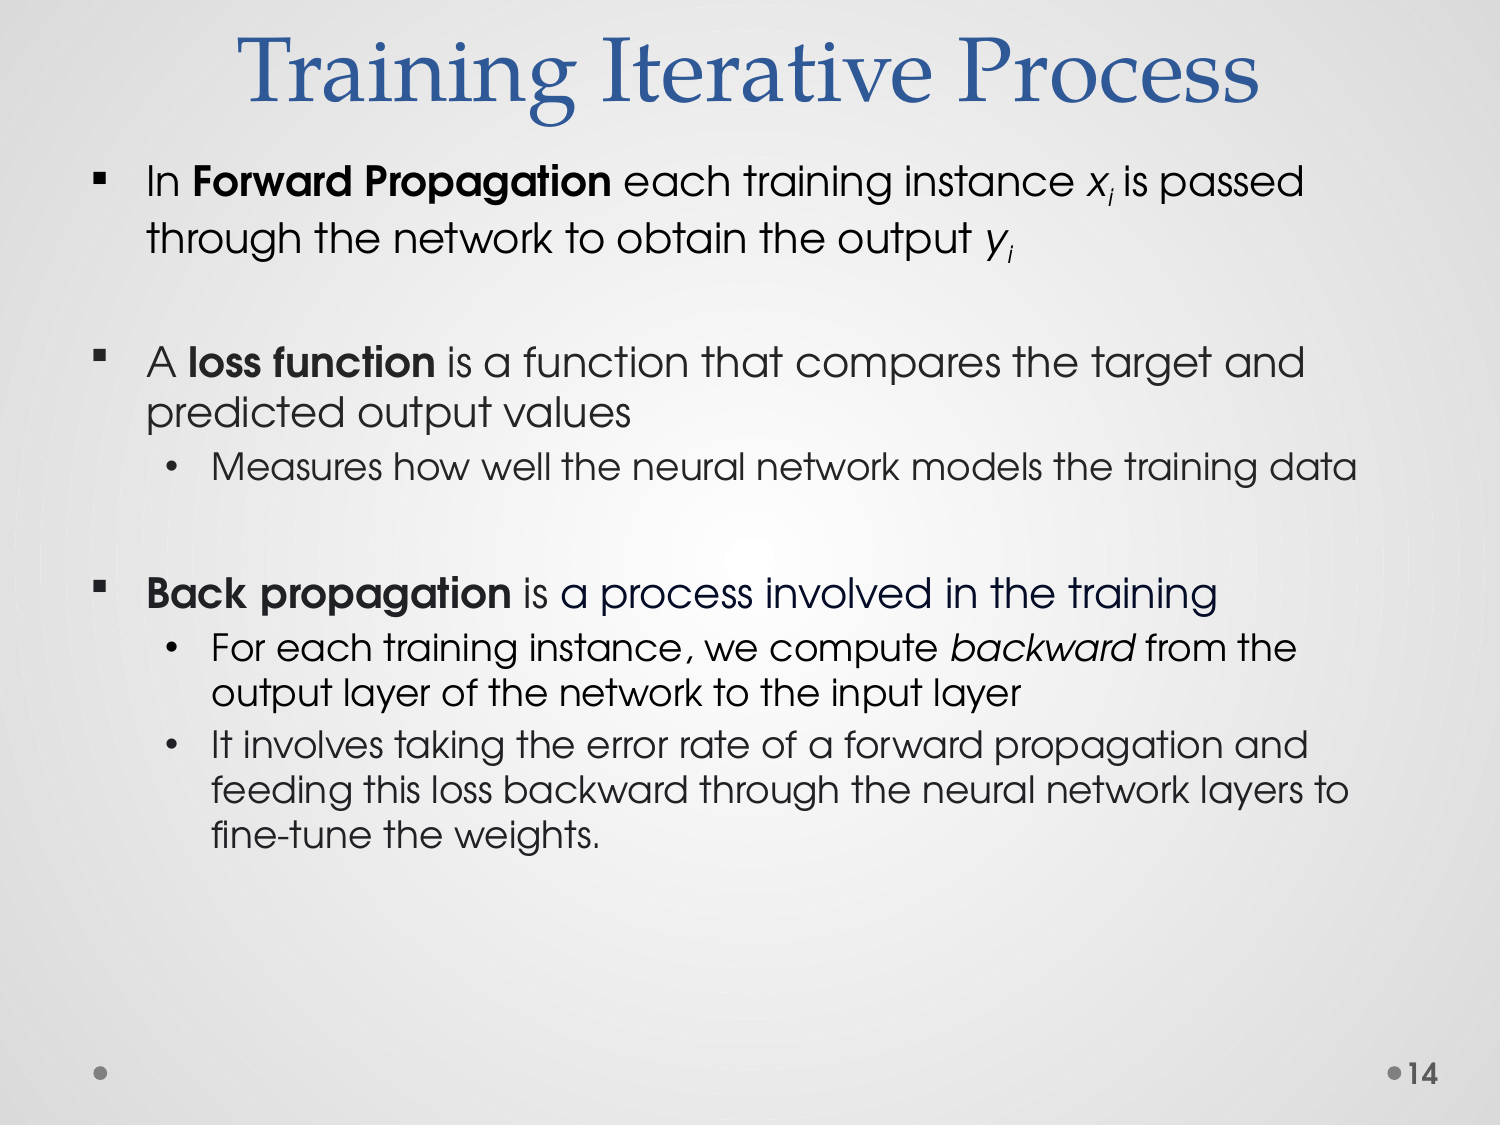

# Training Iterative Process
In Forward Propagation each training instance xi is passed through the network to obtain the output yi

A loss function is a function that compares the target and predicted output values
Measures how well the neural network models the training data

Back propagation is a process involved in the training
For each training instance, we compute backward from the output layer of the network to the input layer
It involves taking the error rate of a forward propagation and feeding this loss backward through the neural network layers to fine-tune the weights.

14